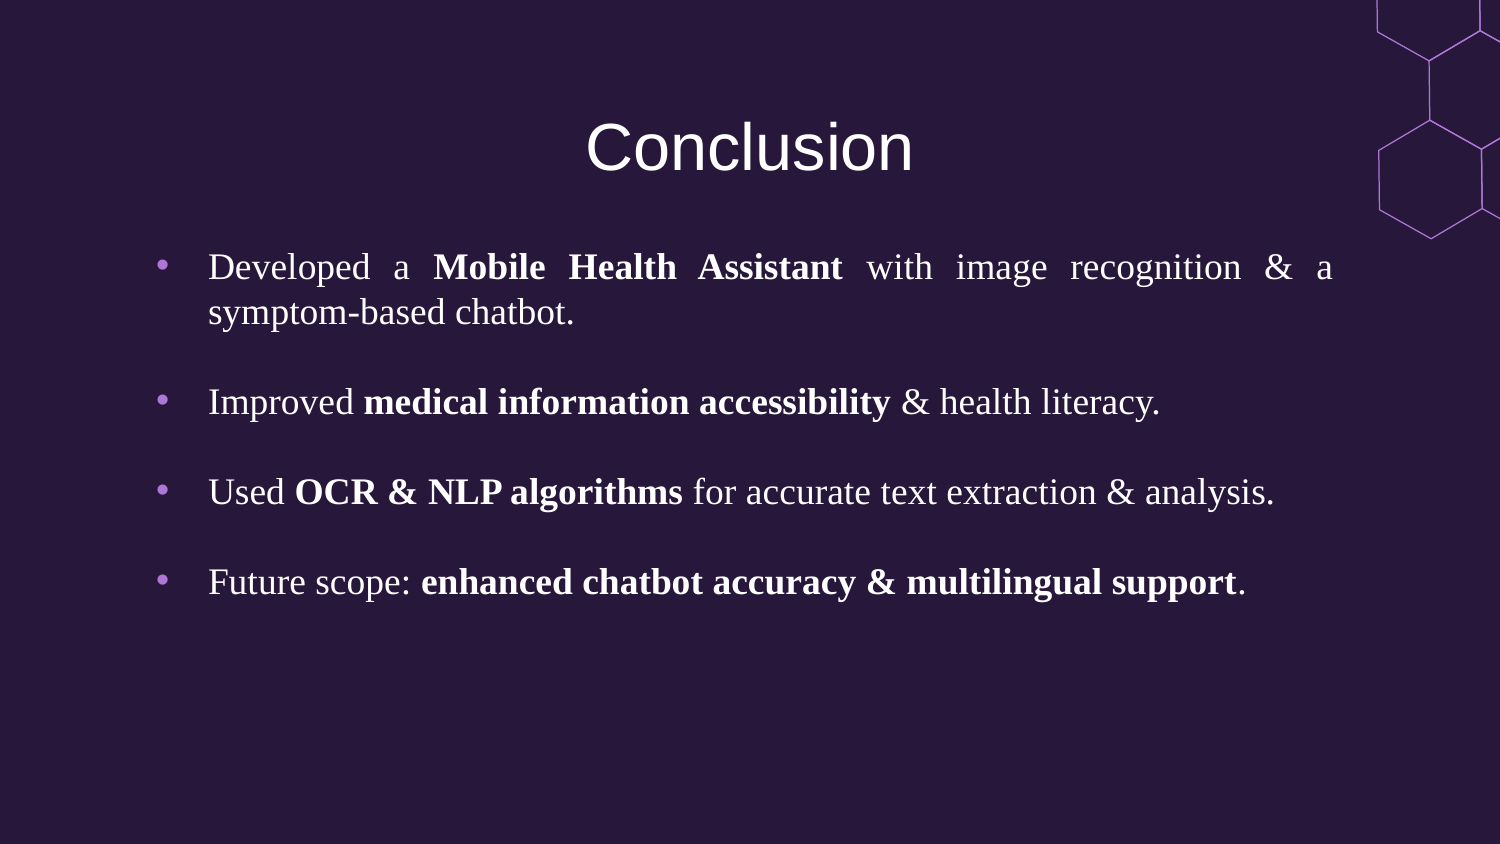

# Conclusion

Developed a Mobile Health Assistant with image recognition & a symptom-based chatbot.

Improved medical information accessibility & health literacy.

Used OCR & NLP algorithms for accurate text extraction & analysis.

Future scope: enhanced chatbot accuracy & multilingual support.